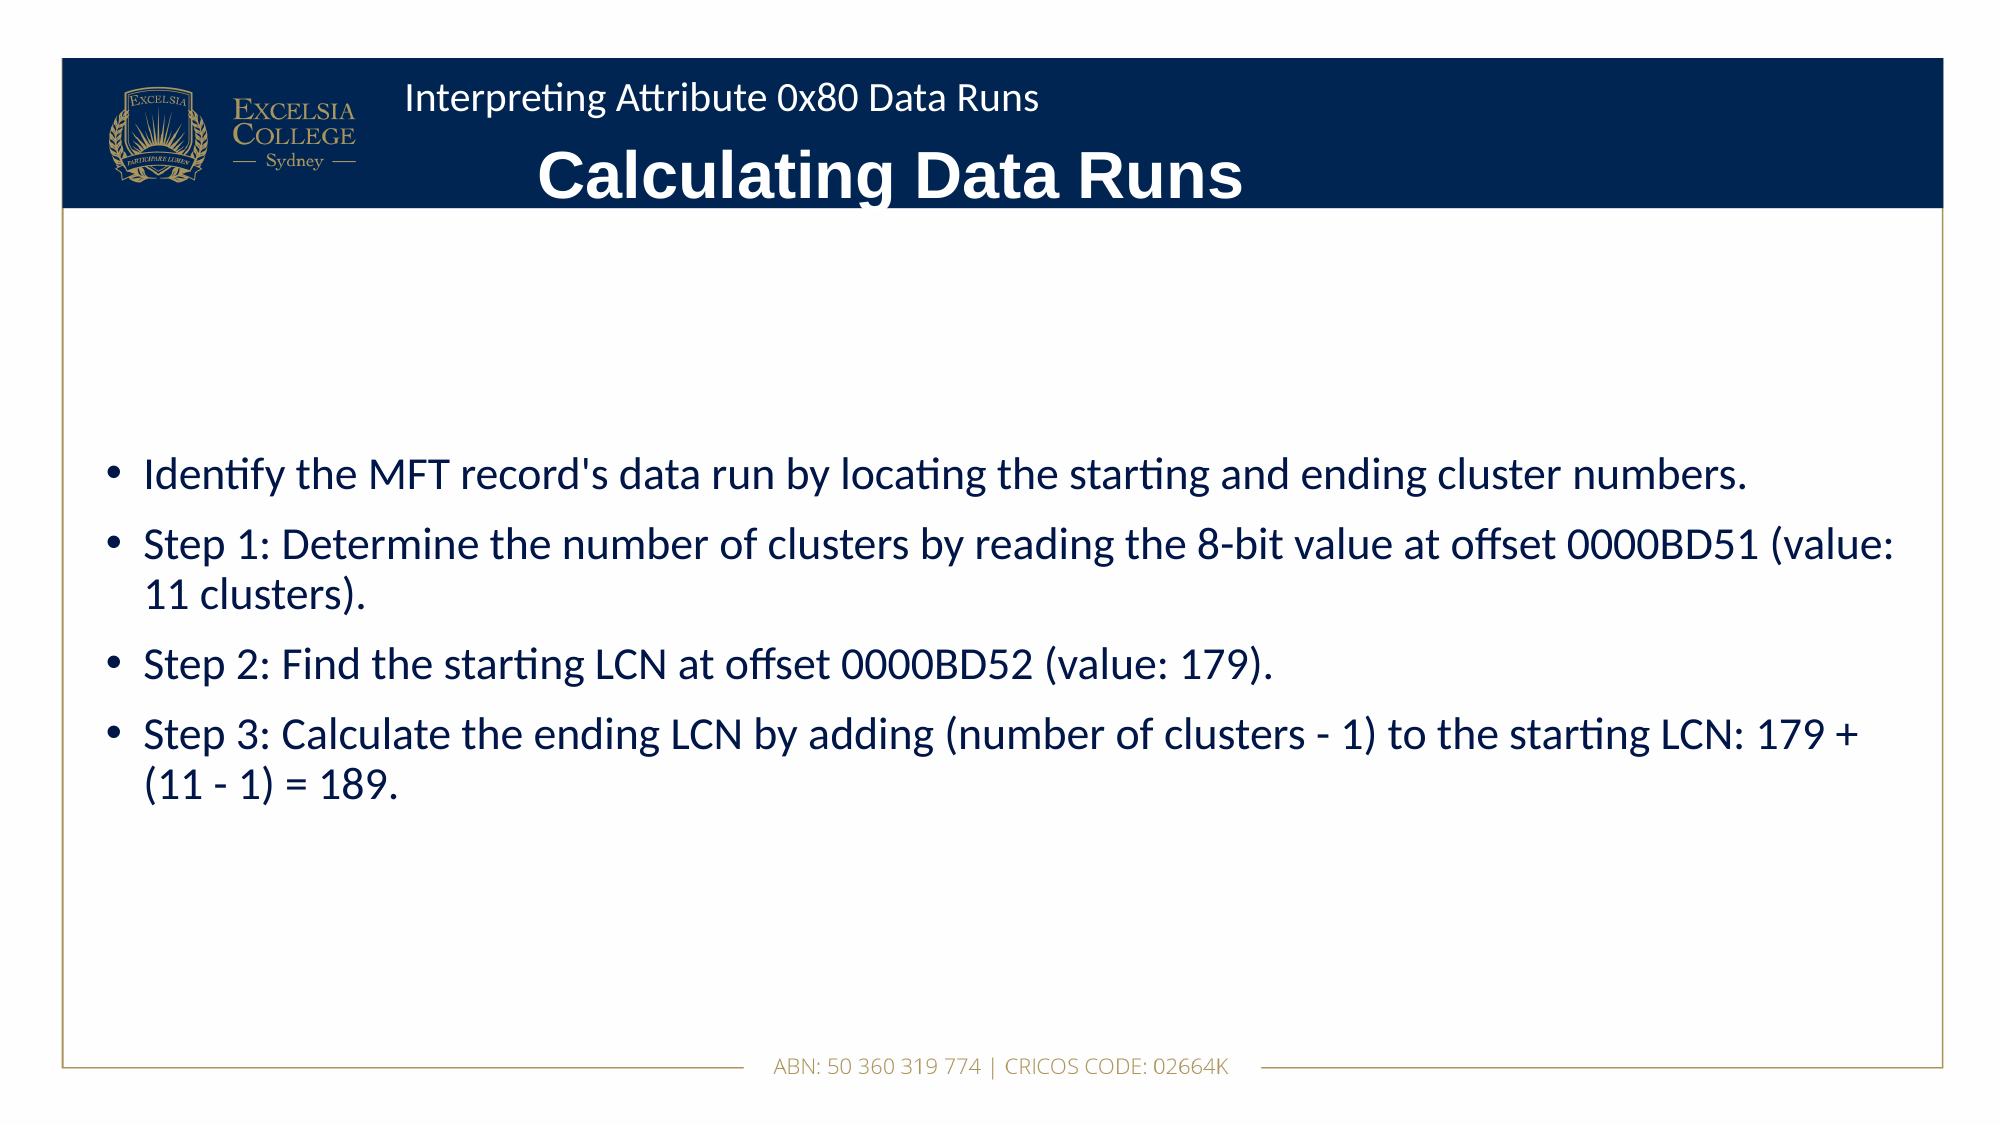

# Interpreting Attribute 0x80 Data Runs
Calculating Data Runs
Identify the MFT record's data run by locating the starting and ending cluster numbers.
Step 1: Determine the number of clusters by reading the 8-bit value at offset 0000BD51 (value: 11 clusters).
Step 2: Find the starting LCN at offset 0000BD52 (value: 179).
Step 3: Calculate the ending LCN by adding (number of clusters - 1) to the starting LCN: 179 + (11 - 1) = 189.